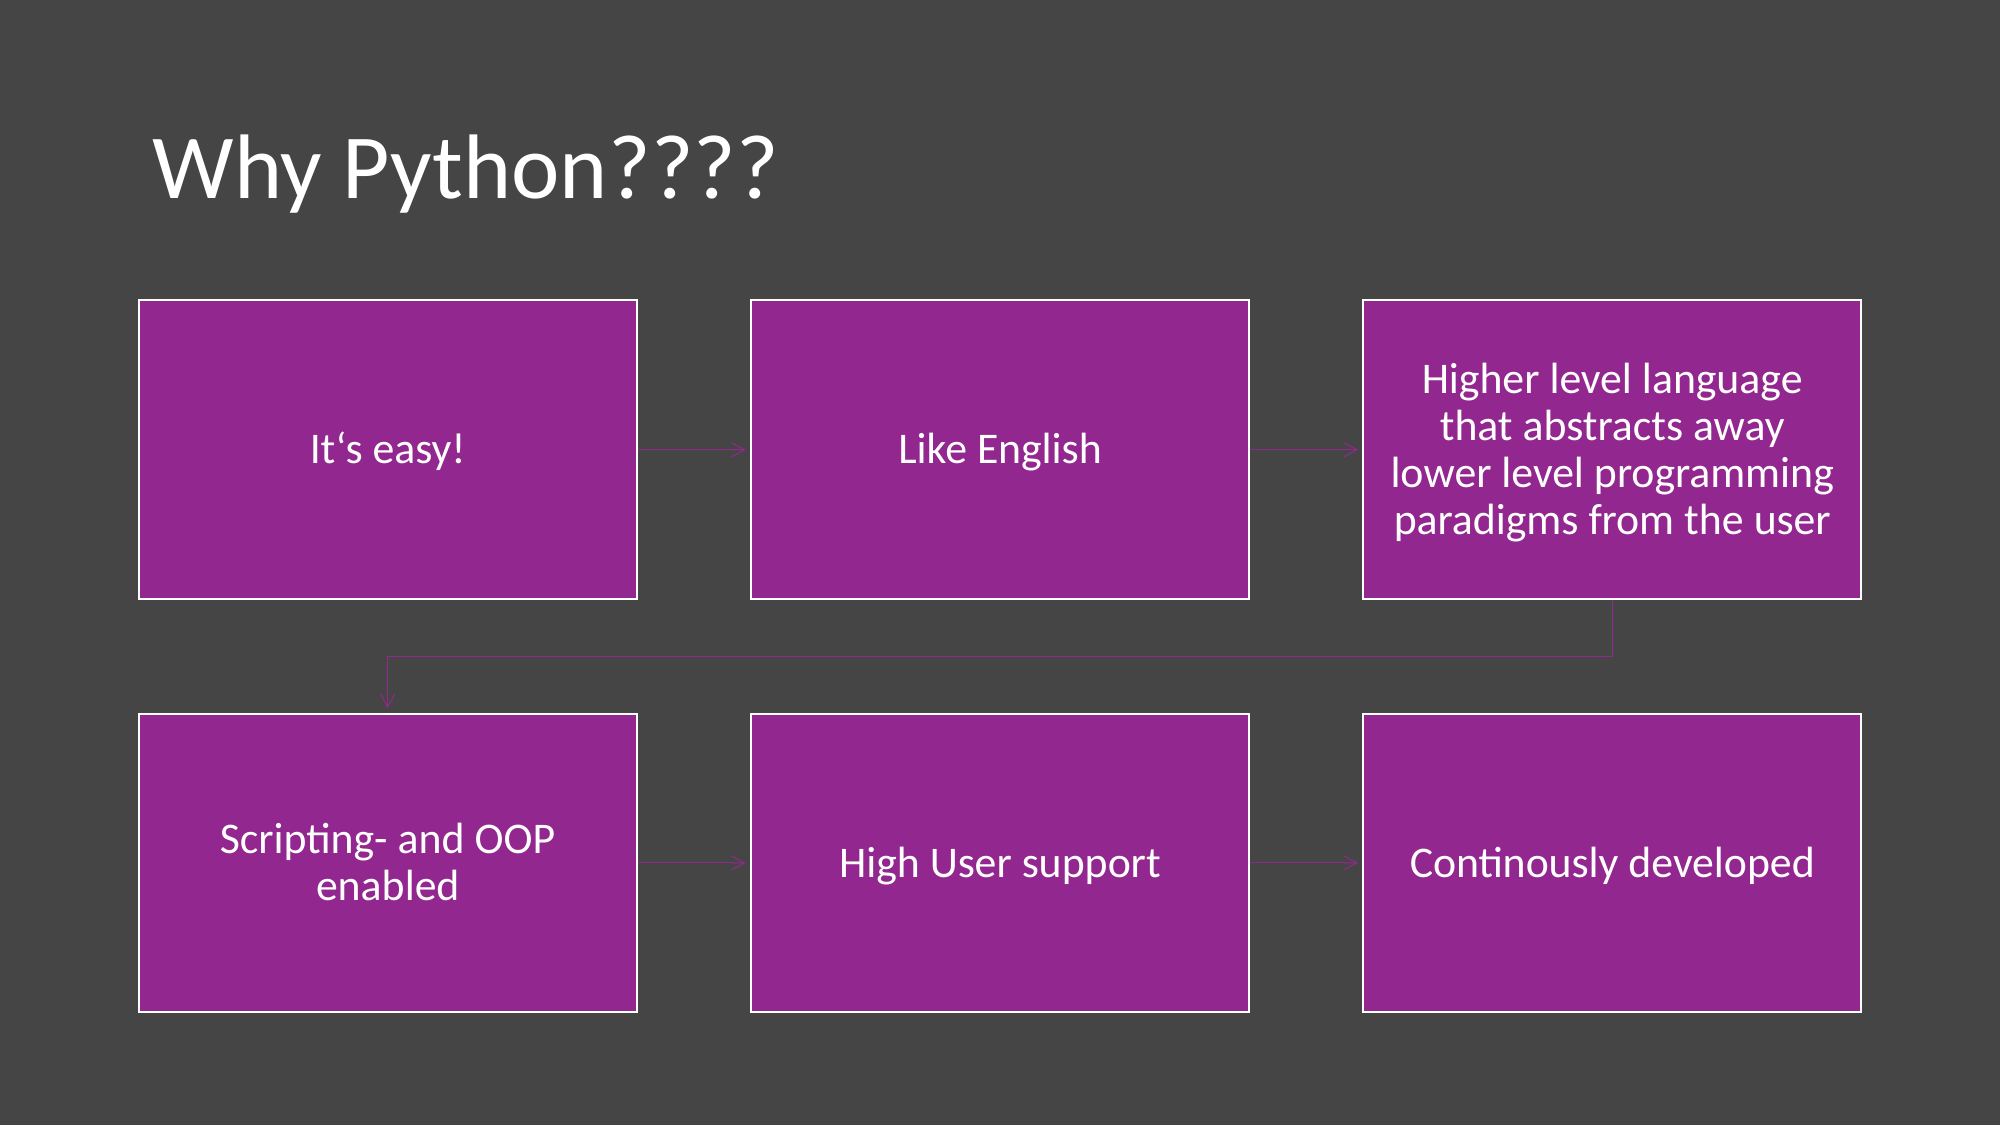

# Why Python????

It‘s easy!

Like English

Higher level language that abstracts away lower level programming paradigms from the user

Scripting- and OOP enabled

High User support
Continously developed